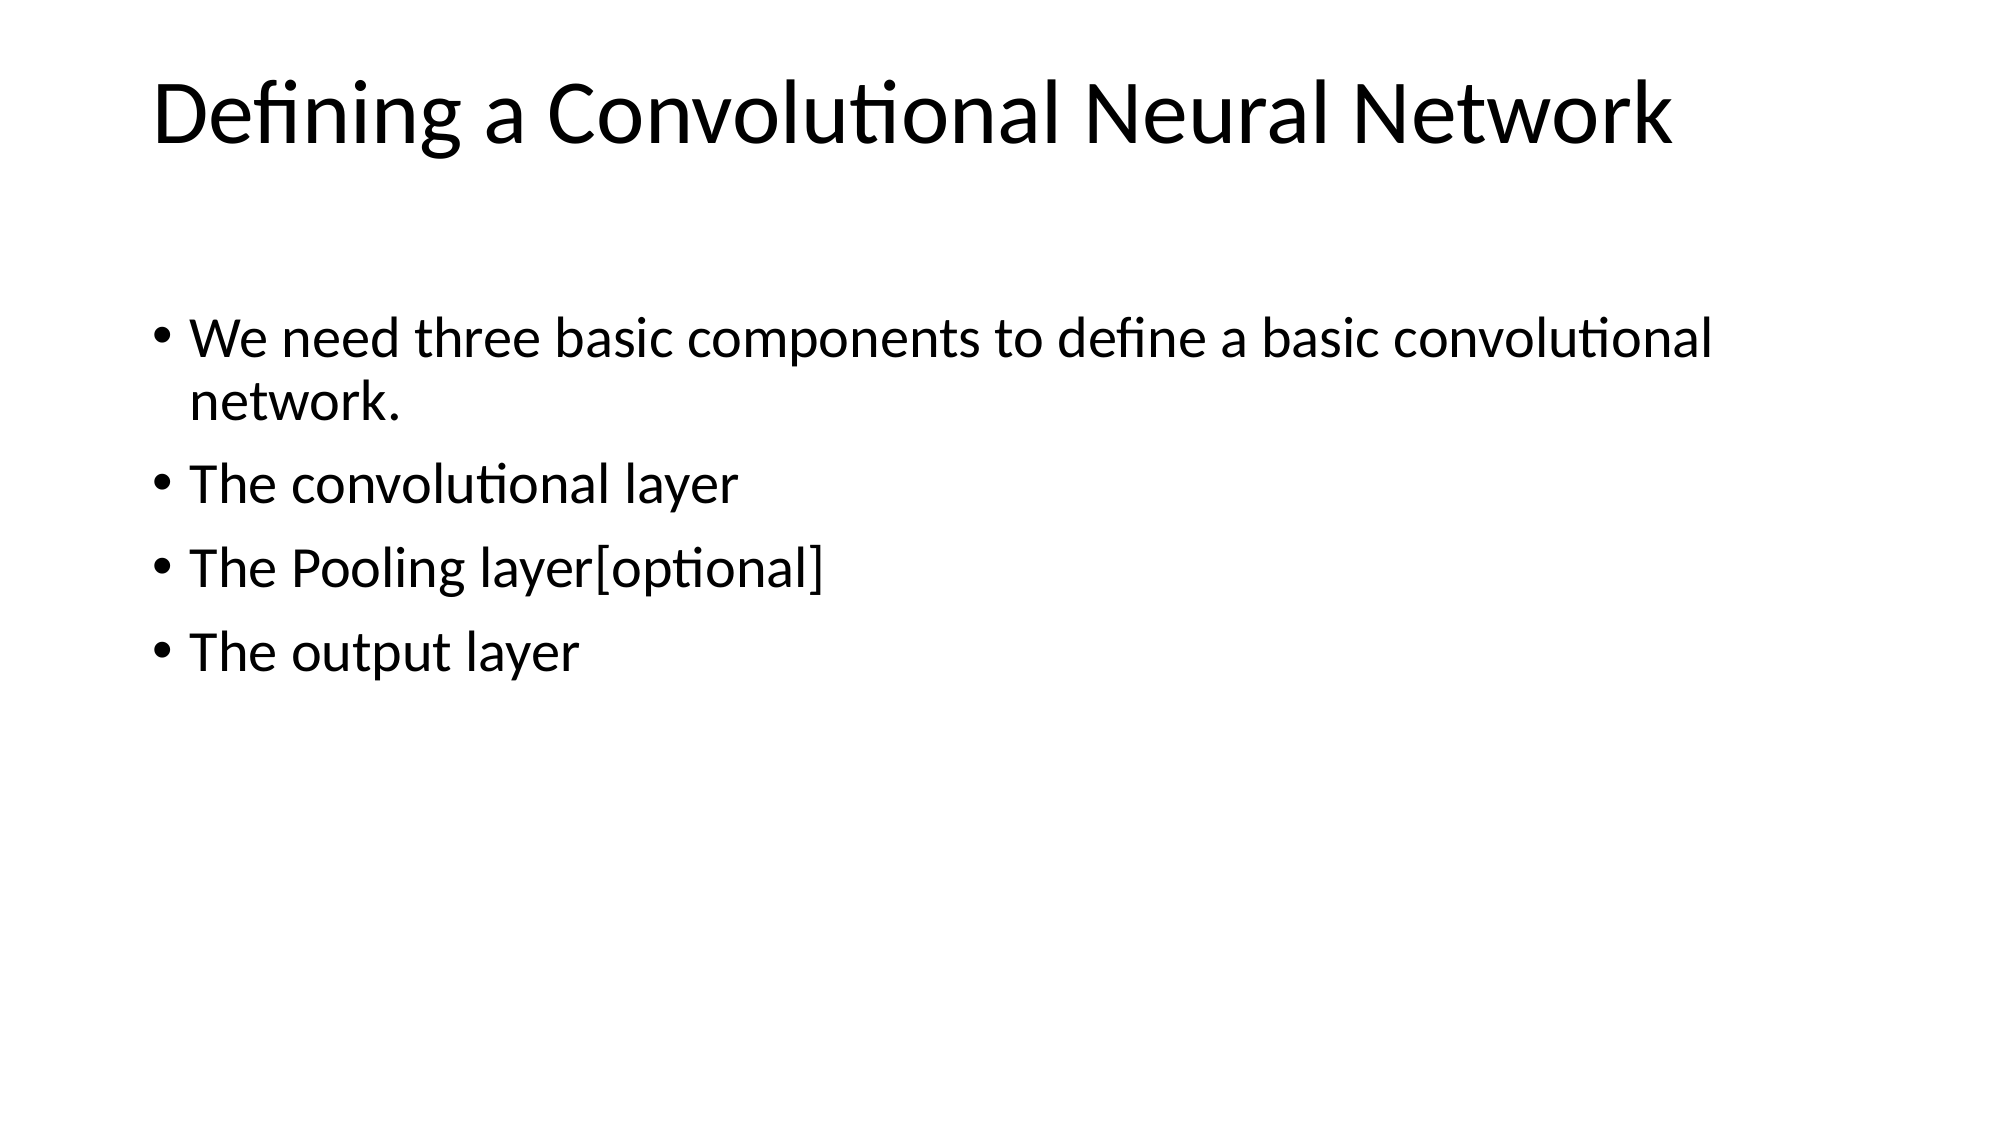

# Defining a Convolutional Neural Network
We need three basic components to define a basic convolutional network.
The convolutional layer
The Pooling layer[optional]
The output layer